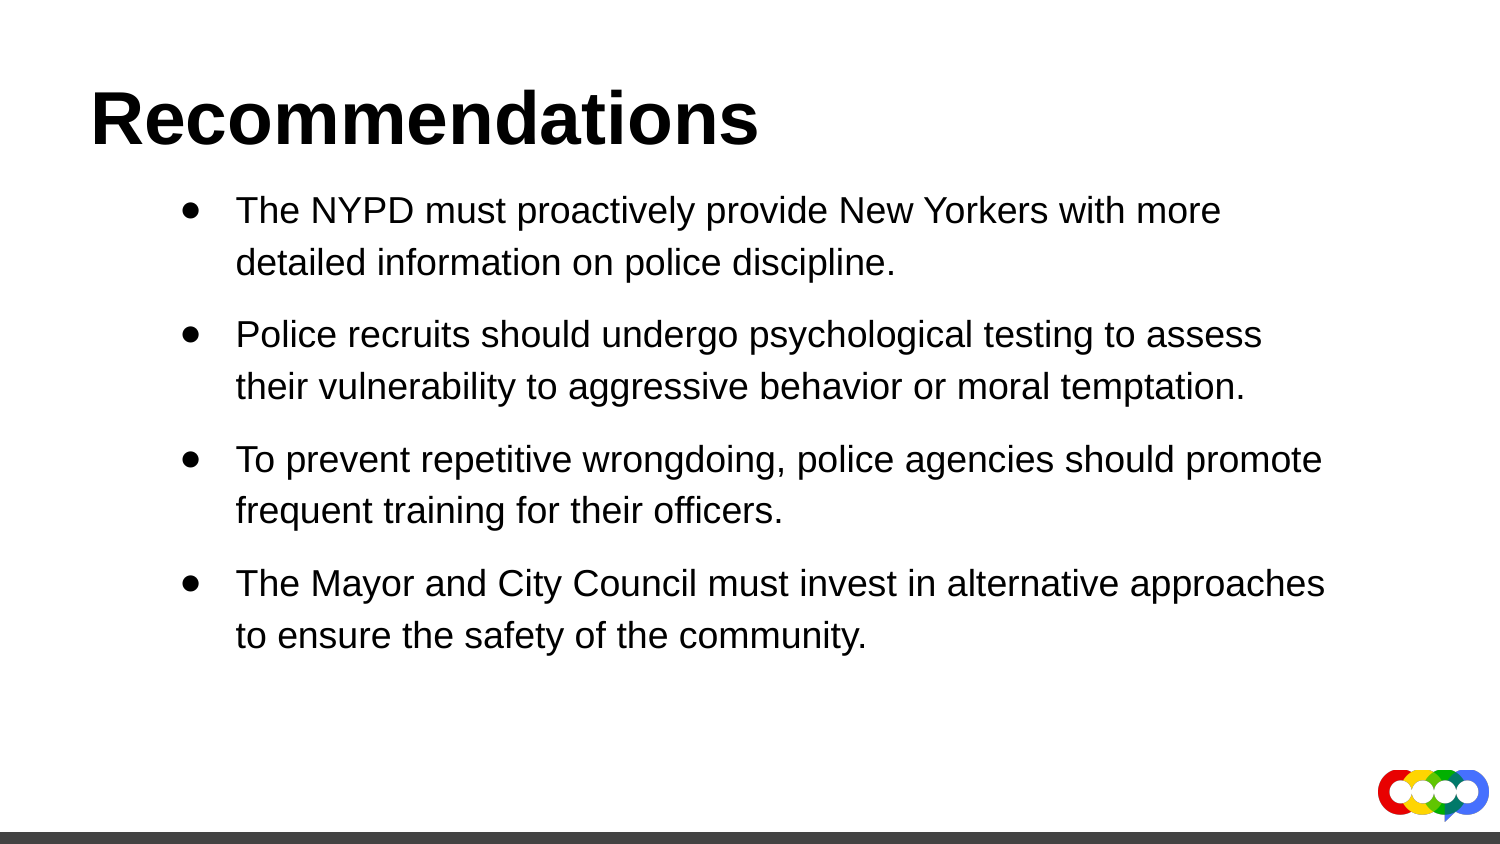

# Recommendations
The NYPD must proactively provide New Yorkers with more detailed information on police discipline.
Police recruits should undergo psychological testing to assess their vulnerability to aggressive behavior or moral temptation.
To prevent repetitive wrongdoing, police agencies should promote frequent training for their officers.
The Mayor and City Council must invest in alternative approaches to ensure the safety of the community.